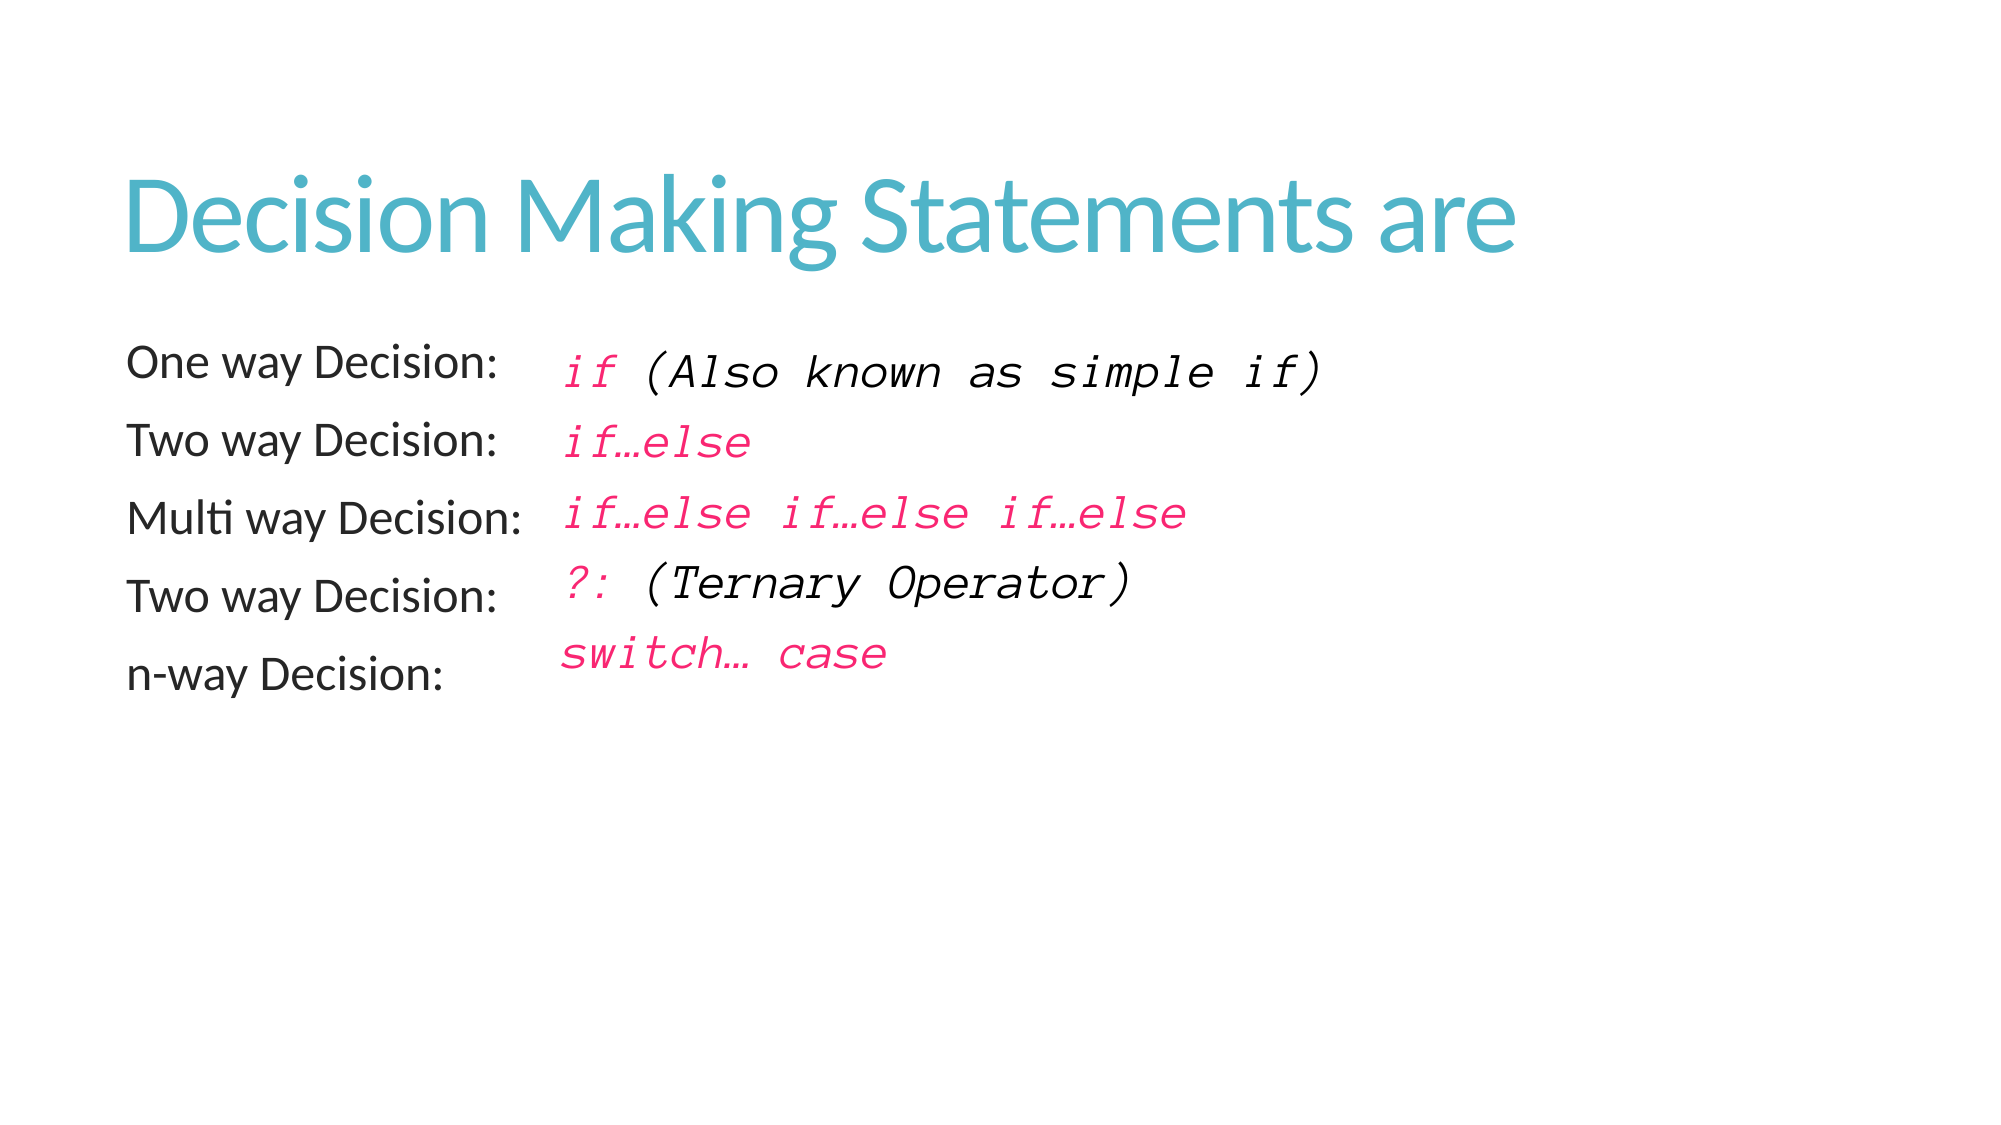

# Decision Making Statements are
One way Decision:
Two way Decision:
Multi way Decision:
Two way Decision:
n-way Decision:
if (Also known as simple if)
if…else
if…else if…else if…else
?: (Ternary Operator)
switch… case